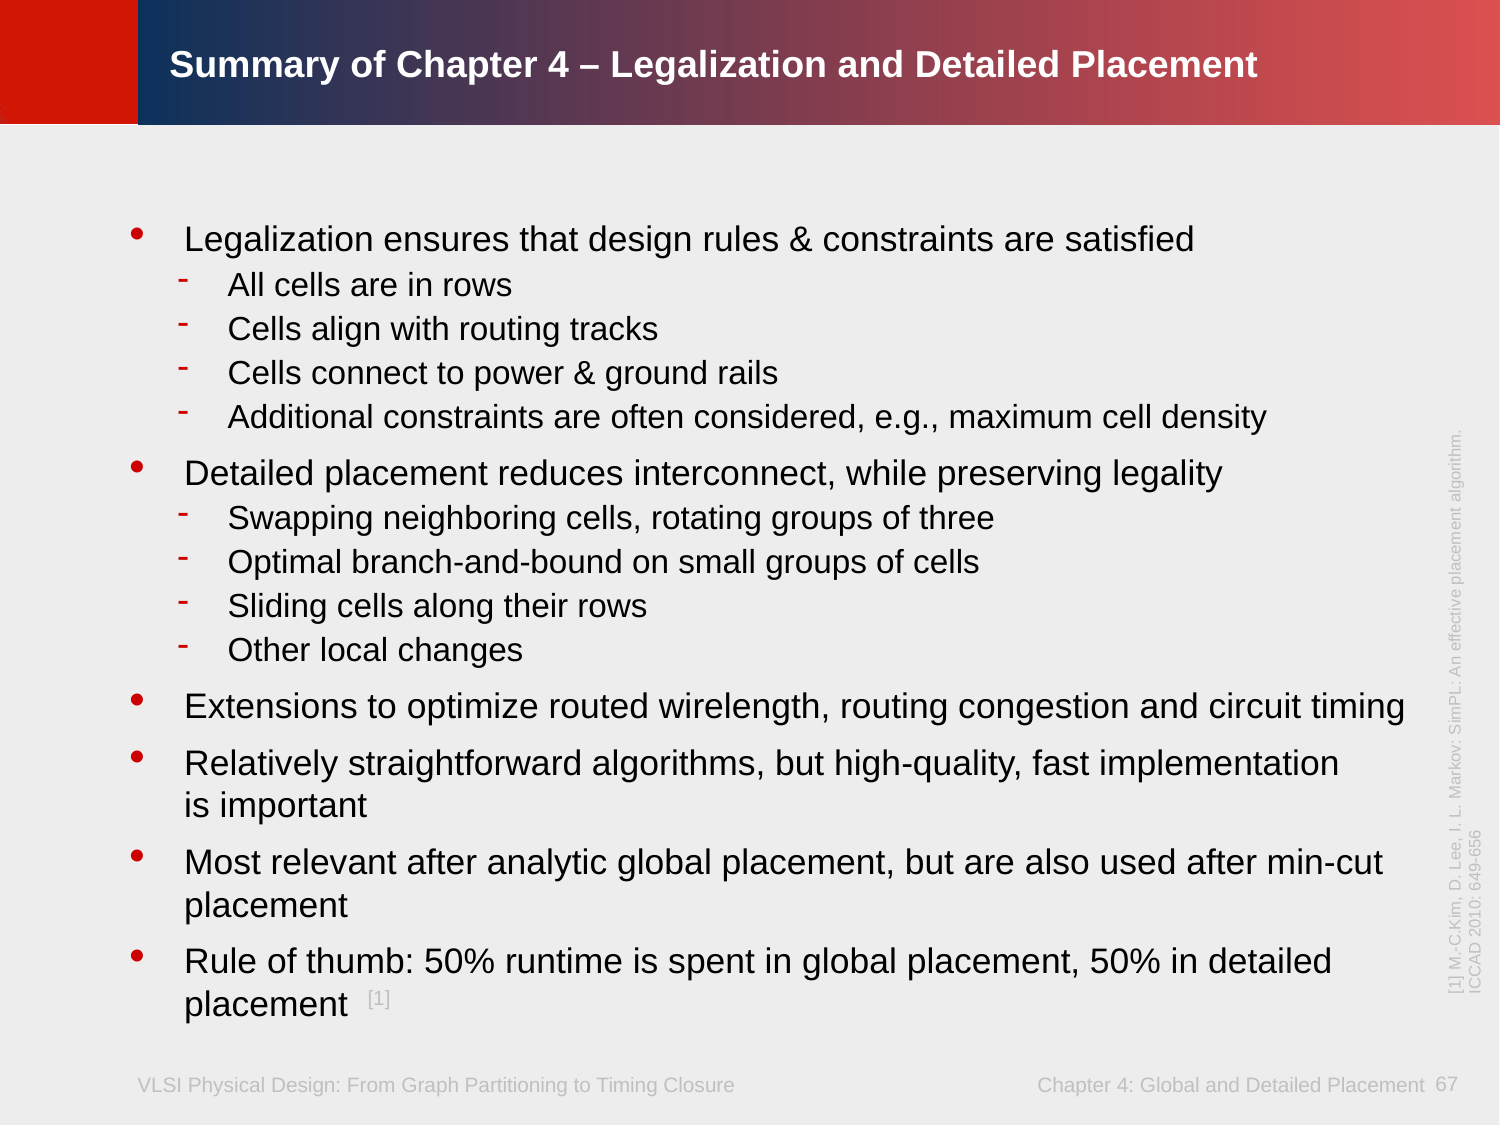

# Summary of Chapter 4 – Legalization and Detailed Placement
Legalization ensures that design rules & constraints are satisfied
All cells are in rows
Cells align with routing tracks
Cells connect to power & ground rails
Additional constraints are often considered, e.g., maximum cell density
Detailed placement reduces interconnect, while preserving legality
Swapping neighboring cells, rotating groups of three
Optimal branch-and-bound on small groups of cells
Sliding cells along their rows
Other local changes
Extensions to optimize routed wirelength, routing congestion and circuit timing
Relatively straightforward algorithms, but high-quality, fast implementation
is important
Most relevant after analytic global placement, but are also used after min-cut placement
Rule of thumb: 50% runtime is spent in global placement, 50% in detailed placement  [1]
[1] M.-C.Kim, D. Lee, I. L. Markov: SimPL: An effective placement algorithm. ICCAD 2010: 649-656
67